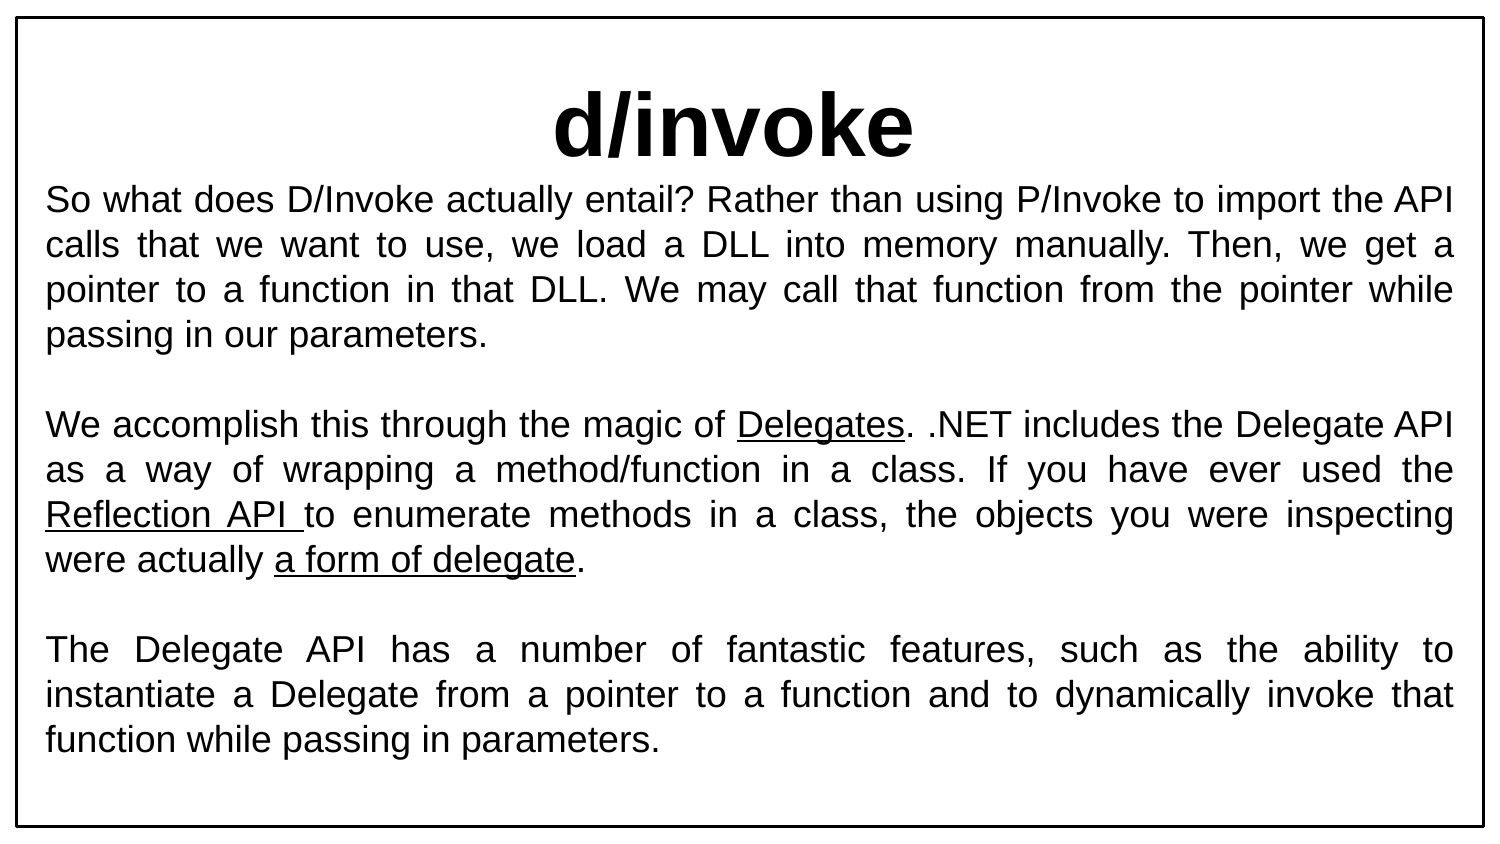

# d/invoke
So what does D/Invoke actually entail? Rather than using P/Invoke to import the API calls that we want to use, we load a DLL into memory manually. Then, we get a pointer to a function in that DLL. We may call that function from the pointer while passing in our parameters.

We accomplish this through the magic of Delegates. .NET includes the Delegate API as a way of wrapping a method/function in a class. If you have ever used the Reflection API to enumerate methods in a class, the objects you were inspecting were actually a form of delegate.

The Delegate API has a number of fantastic features, such as the ability to instantiate a Delegate from a pointer to a function and to dynamically invoke that function while passing in parameters.